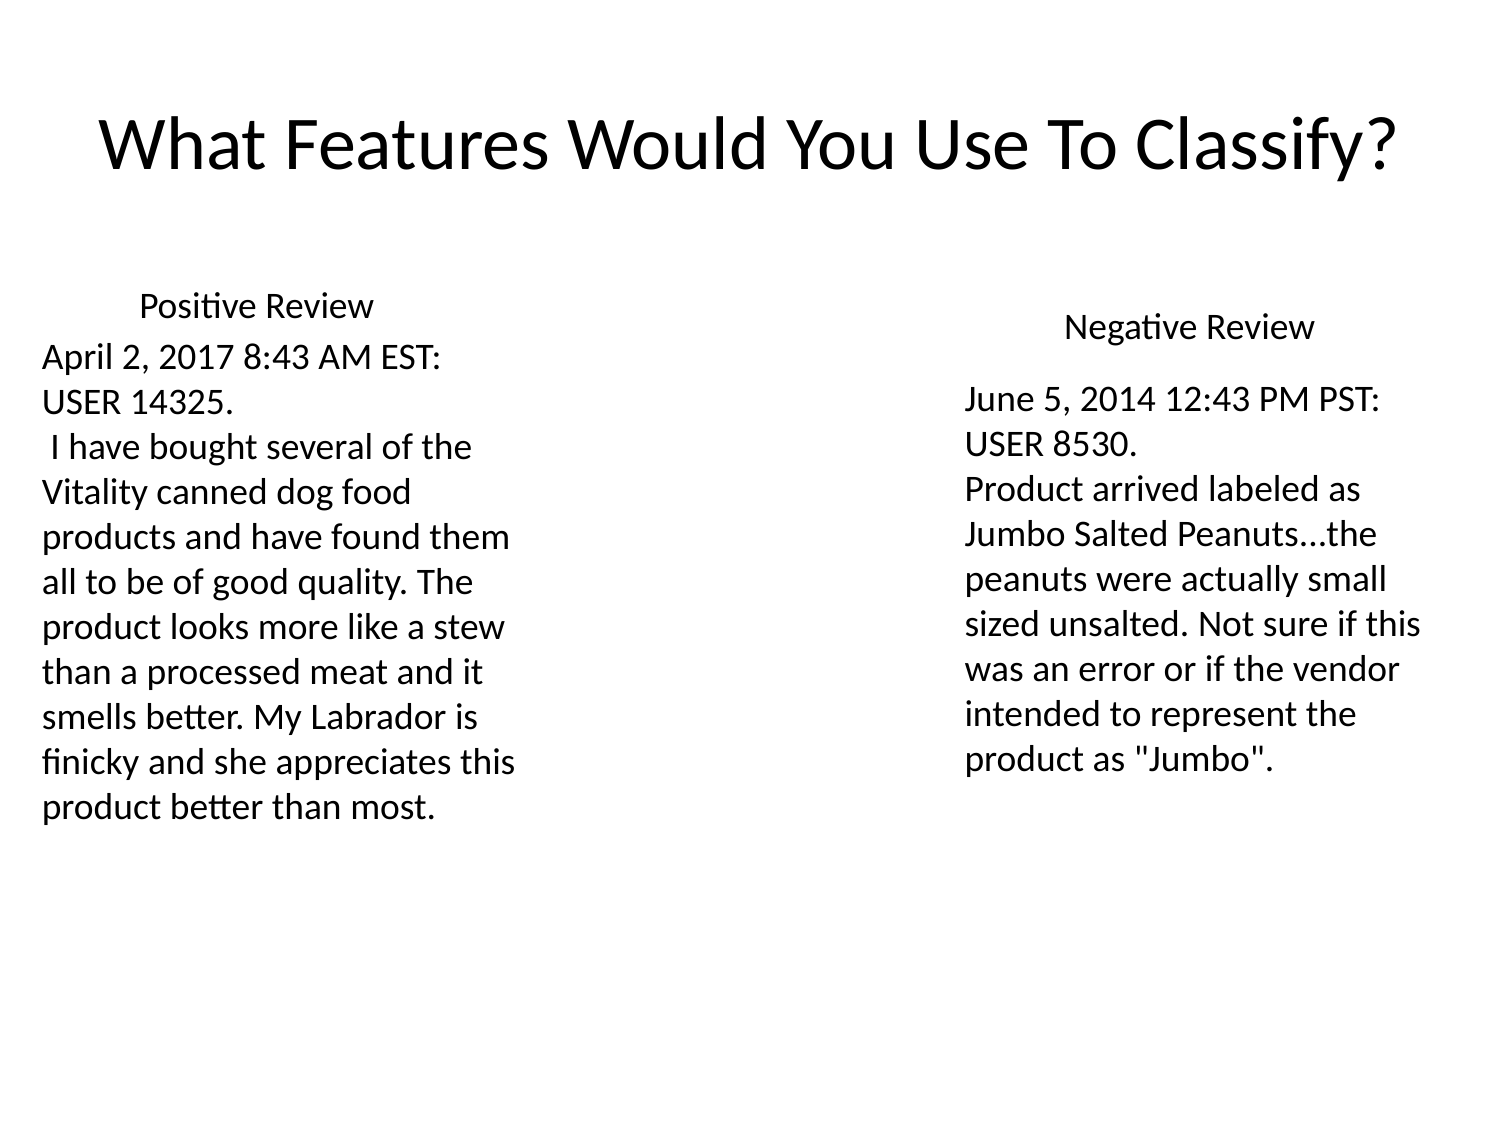

# What Features Would You Use To Classify?
Positive Review
Negative Review
April 2, 2017 8:43 AM EST: USER 14325.
 I have bought several of the Vitality canned dog food products and have found them all to be of good quality. The product looks more like a stew than a processed meat and it smells better. My Labrador is finicky and she appreciates this product better than most.
June 5, 2014 12:43 PM PST: USER 8530.
Product arrived labeled as Jumbo Salted Peanuts...the peanuts were actually small sized unsalted. Not sure if this was an error or if the vendor intended to represent the product as "Jumbo".